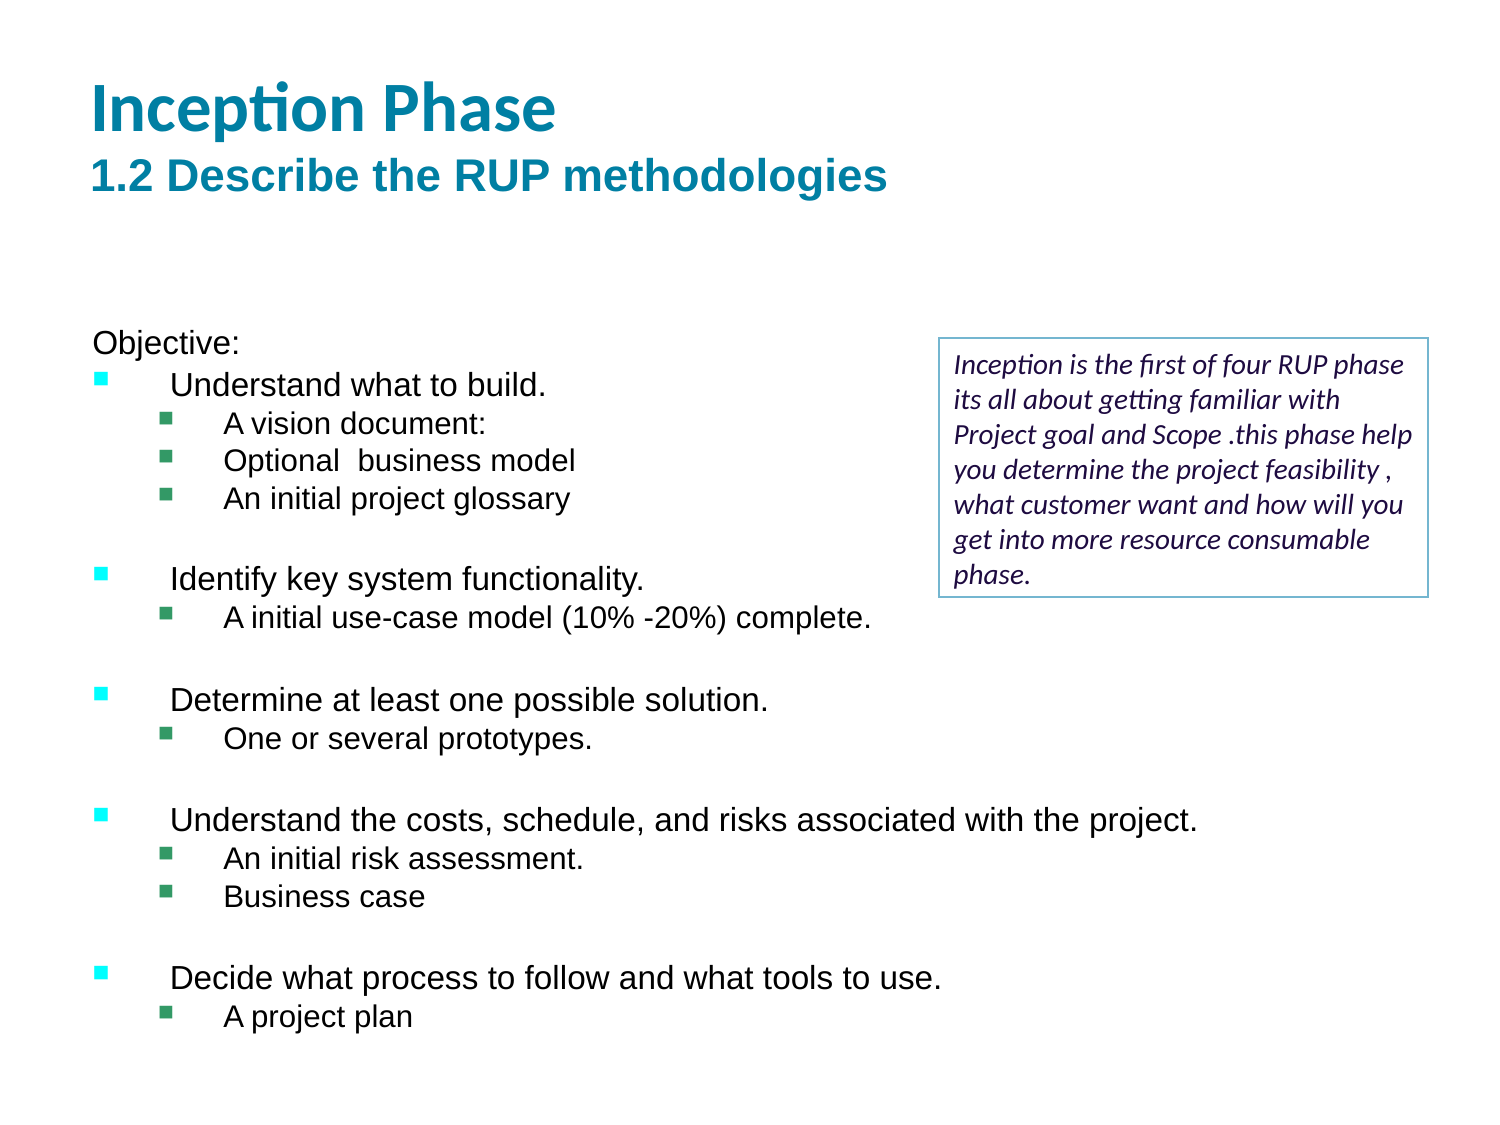

# Inception Phase 1.2 Describe the RUP methodologies
Objective:
Understand what to build.
A vision document:
Optional  business model
An initial project glossary

Identify key system functionality.
A initial use-case model (10% -20%) complete.

Determine at least one possible solution.
One or several prototypes.

Understand the costs, schedule, and risks associated with the project.
An initial risk assessment.
Business case

Decide what process to follow and what tools to use.
A project plan

Inception is the first of four RUP phase its all about getting familiar with Project goal and Scope .this phase help you determine the project feasibility , what customer want and how will you get into more resource consumable phase.